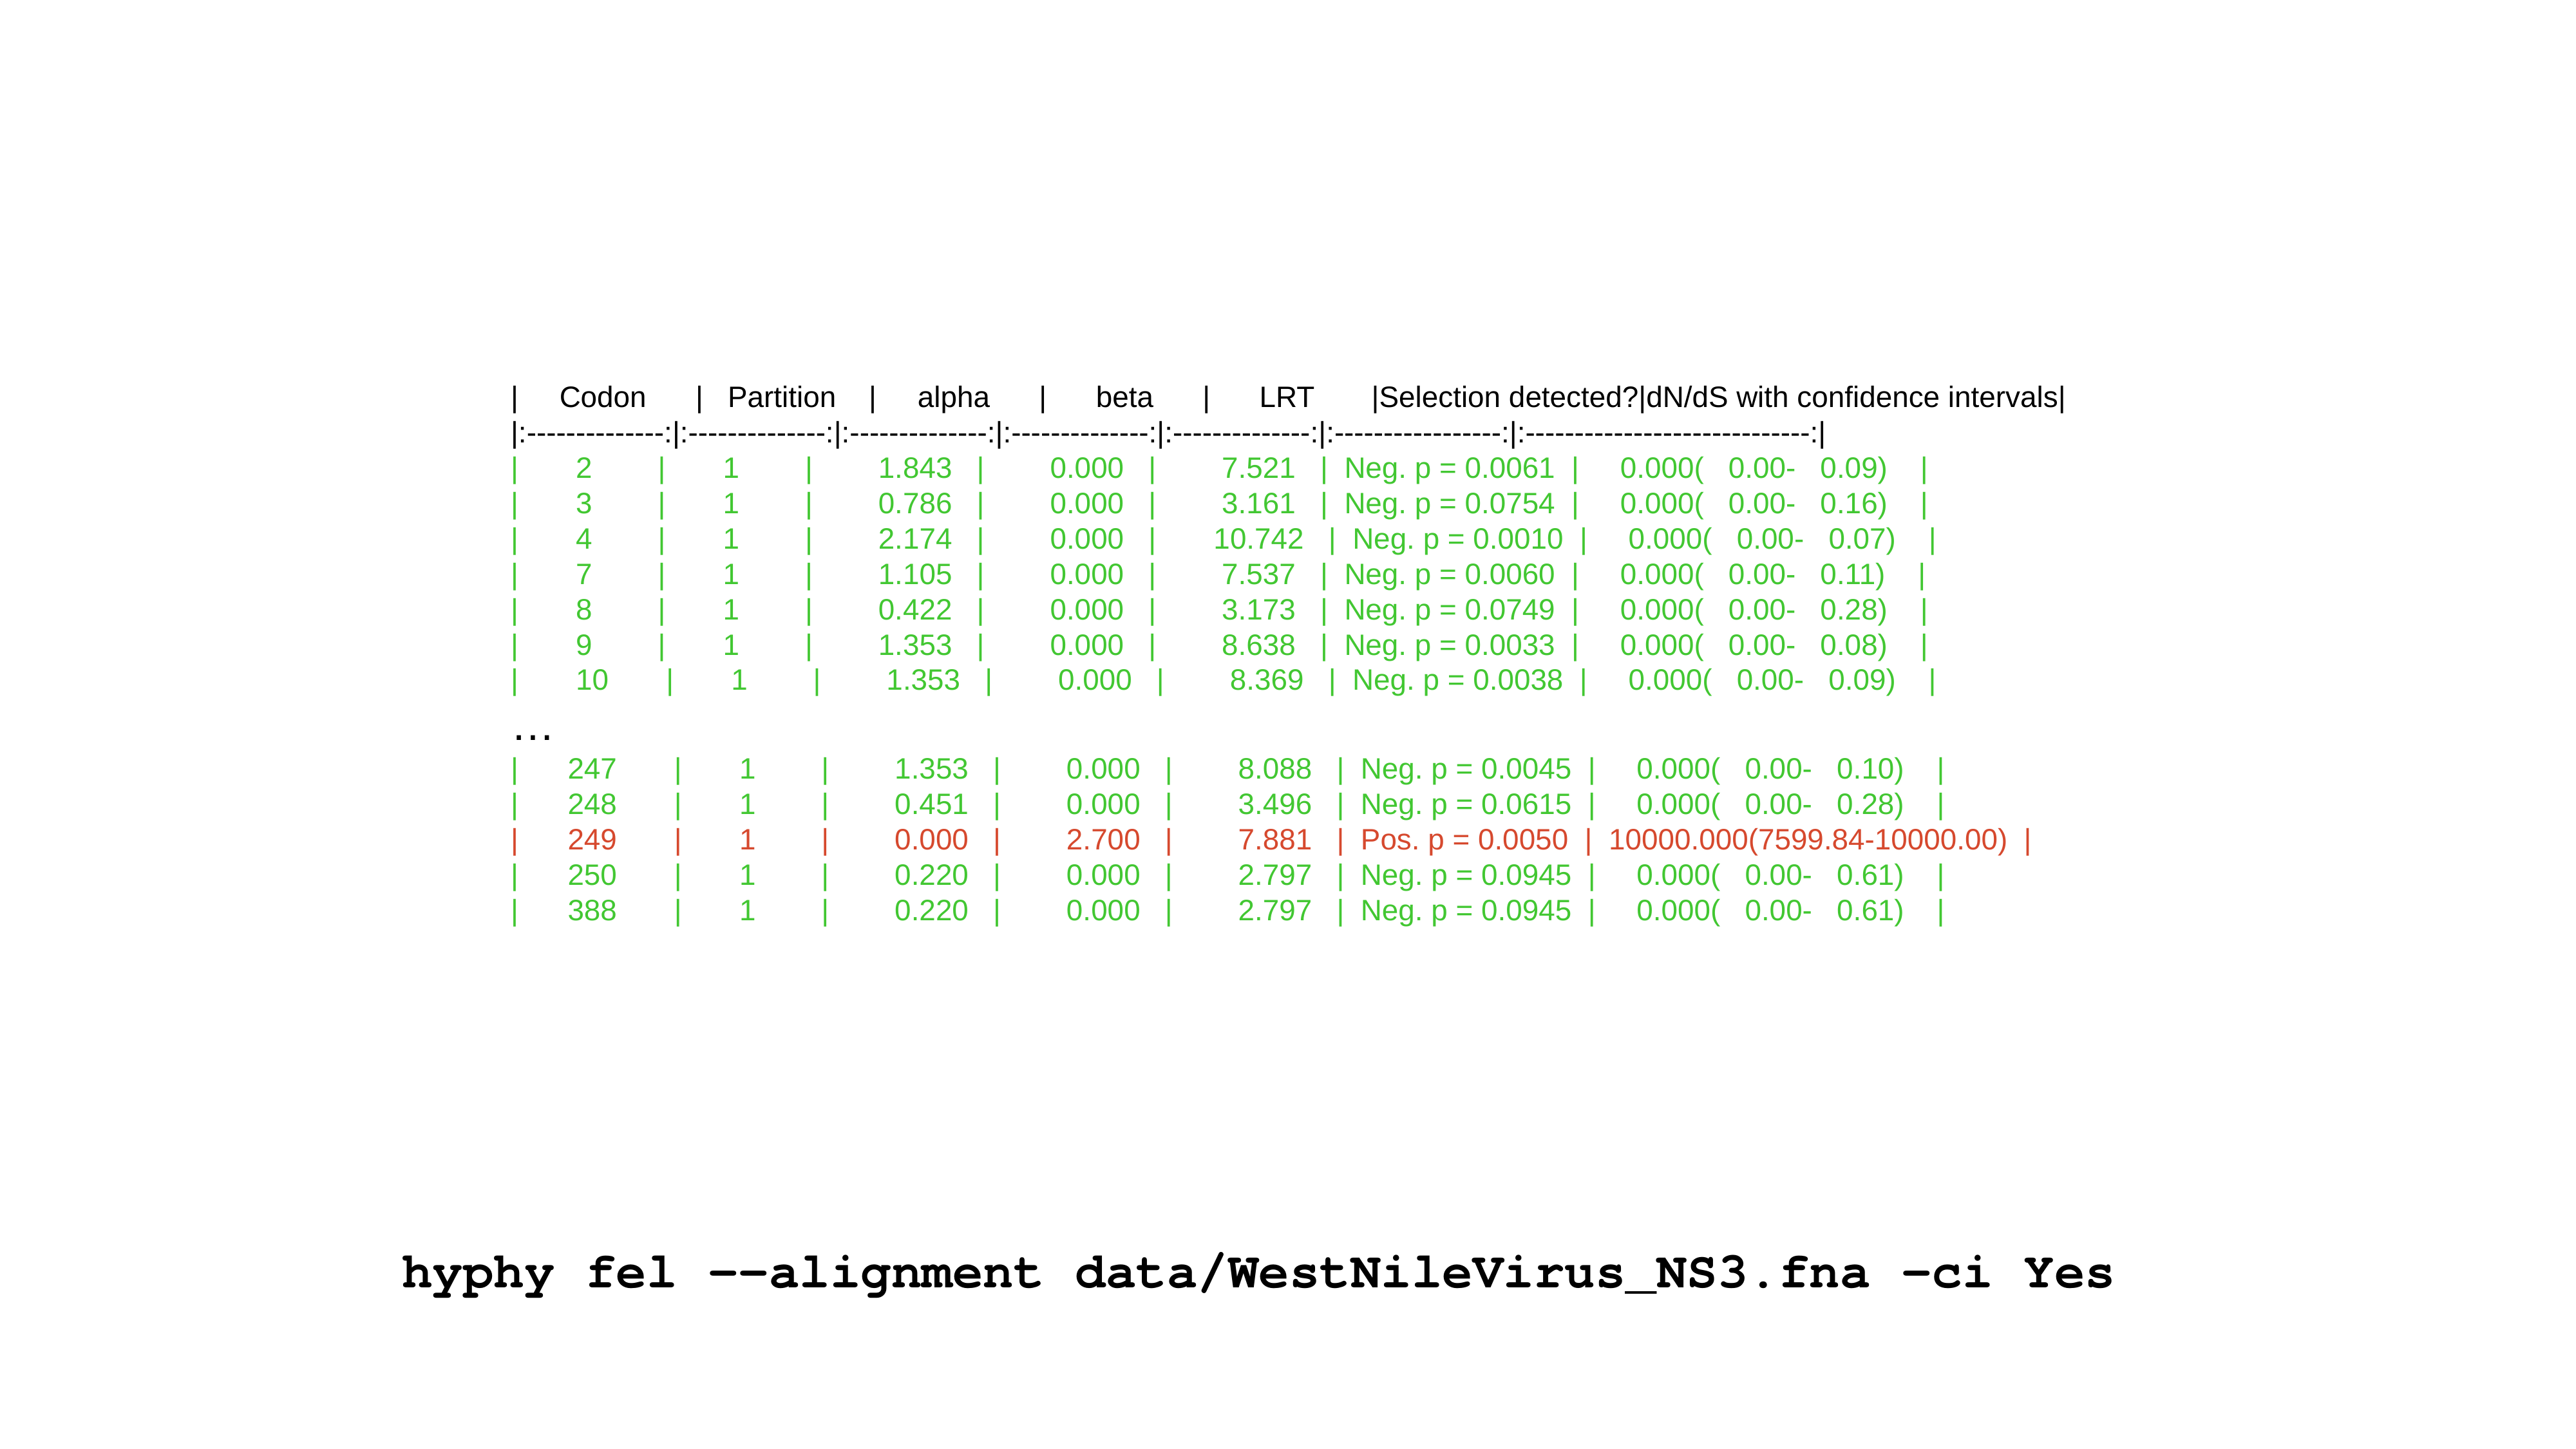

|     Codon      |   Partition    |     alpha      |      beta      |      LRT       |Selection detected?|dN/dS with confidence intervals|
|:--------------:|:--------------:|:--------------:|:--------------:|:--------------:|:-----------------:|:-----------------------------:|
|       2        |       1        |        1.843   |        0.000   |        7.521   |  Neg. p = 0.0061  |     0.000(   0.00-   0.09)    |
|       3        |       1        |        0.786   |        0.000   |        3.161   |  Neg. p = 0.0754  |     0.000(   0.00-   0.16)    |
|       4        |       1        |        2.174   |        0.000   |       10.742   |  Neg. p = 0.0010  |     0.000(   0.00-   0.07)    |
|       7        |       1        |        1.105   |        0.000   |        7.537   |  Neg. p = 0.0060  |     0.000(   0.00-   0.11)    |
|       8        |       1        |        0.422   |        0.000   |        3.173   |  Neg. p = 0.0749  |     0.000(   0.00-   0.28)    |
|       9        |       1        |        1.353   |        0.000   |        8.638   |  Neg. p = 0.0033  |     0.000(   0.00-   0.08)    |
|       10       |       1        |        1.353   |        0.000   |        8.369   |  Neg. p = 0.0038  |     0.000(   0.00-   0.09)    |
…
|      247       |       1        |        1.353   |        0.000   |        8.088   |  Neg. p = 0.0045  |     0.000(   0.00-   0.10)    |
|      248       |       1        |        0.451   |        0.000   |        3.496   |  Neg. p = 0.0615  |     0.000(   0.00-   0.28)    |
|      249       |       1        |        0.000   |        2.700   |        7.881   |  Pos. p = 0.0050  |  10000.000(7599.84-10000.00)  |
|      250       |       1        |        0.220   |        0.000   |        2.797   |  Neg. p = 0.0945  |     0.000(   0.00-   0.61)    |
|      388       |       1        |        0.220   |        0.000   |        2.797   |  Neg. p = 0.0945  |     0.000(   0.00-   0.61)    |
hyphy fel --alignment data/WestNileVirus_NS3.fna —ci Yes
100